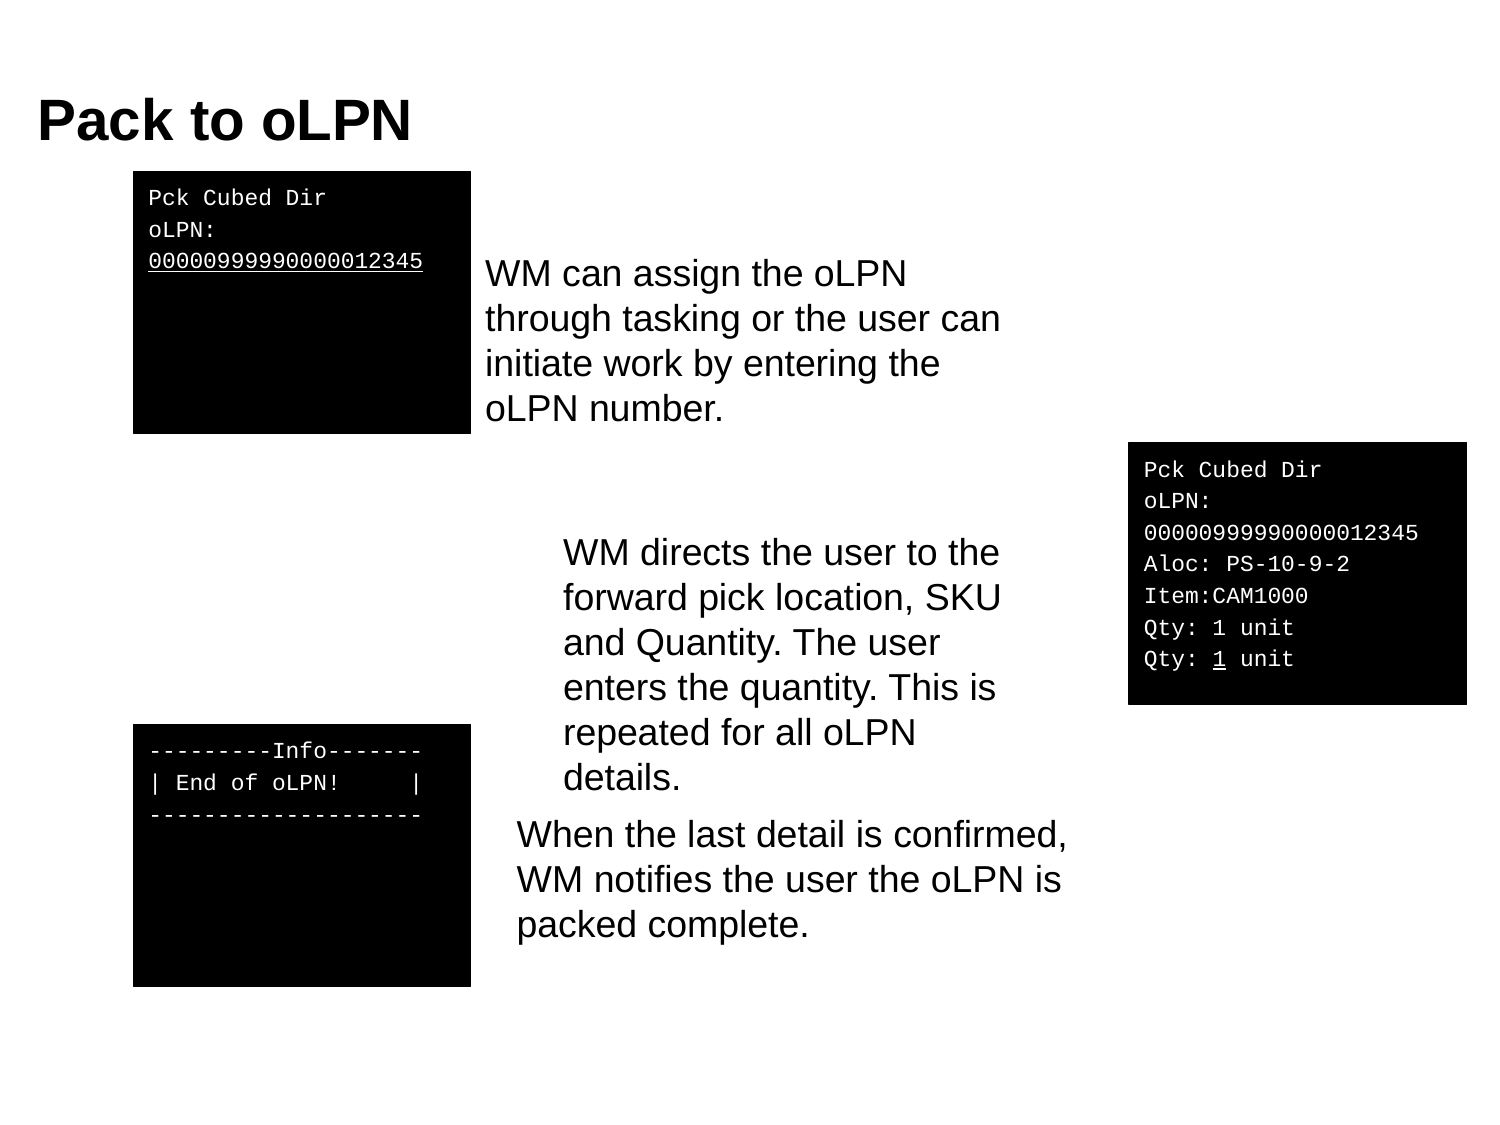

# Pack to oLPN
Pck Cubed Dir
oLPN:
00000999990000012345
WM can assign the oLPN through tasking or the user can initiate work by entering the oLPN number.
Pck Cubed Dir
oLPN:
00000999990000012345
Aloc: PS-10-9-2
Item:CAM1000
Qty: 1 unit
Qty: 1 unit
WM directs the user to the forward pick location, SKU and Quantity. The user enters the quantity. This is repeated for all oLPN details.
---------Info-------
| End of oLPN!     |
--------------------
When the last detail is confirmed, WM notifies the user the oLPN is packed complete.